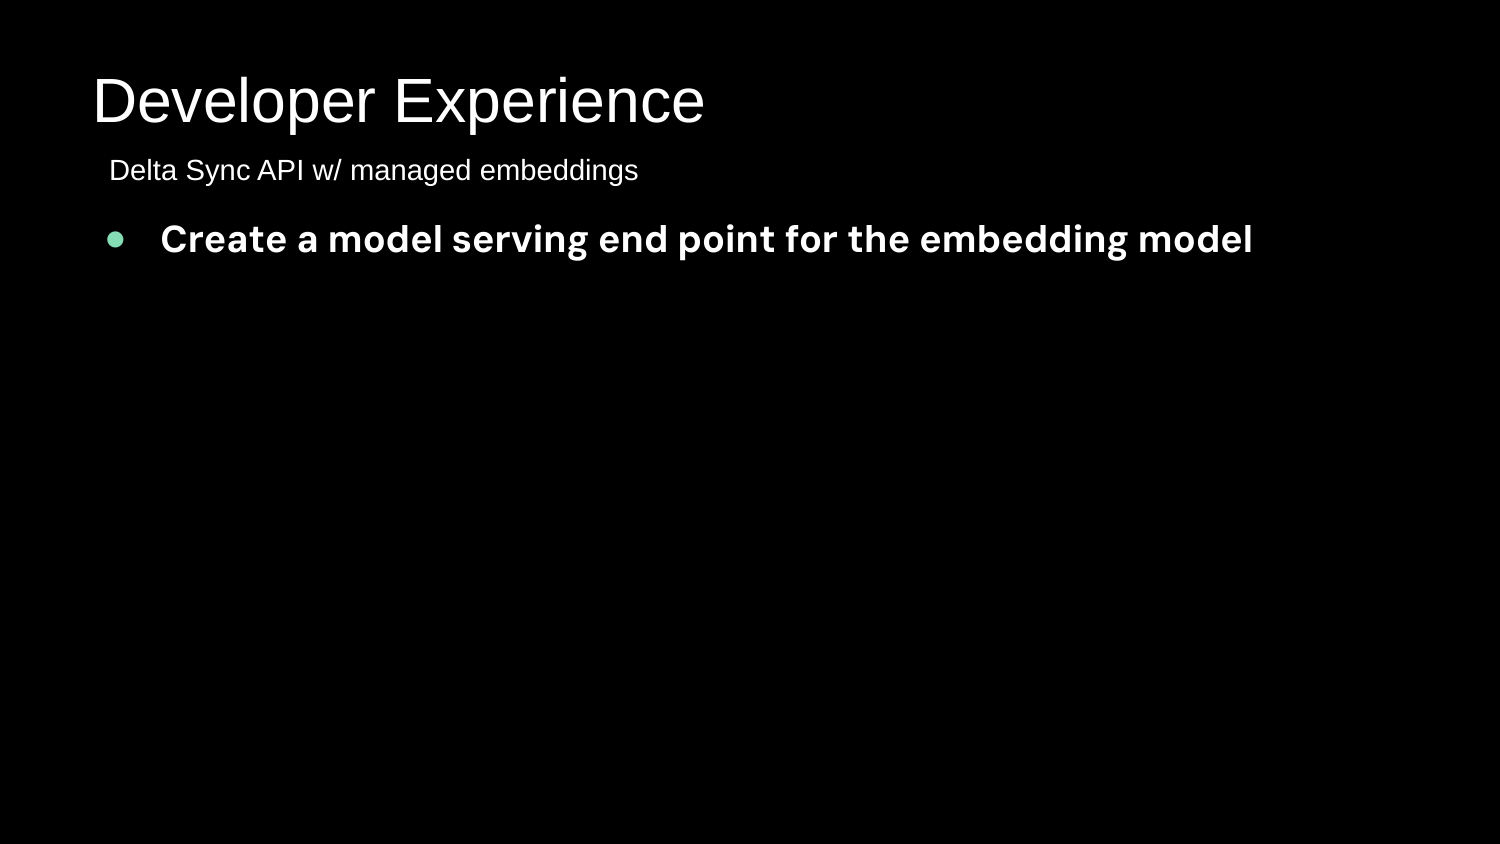

# Developer Experience
Delta Sync API w/ managed embeddings

Create a model serving end point for the embedding model
Embedding model used to create vectors